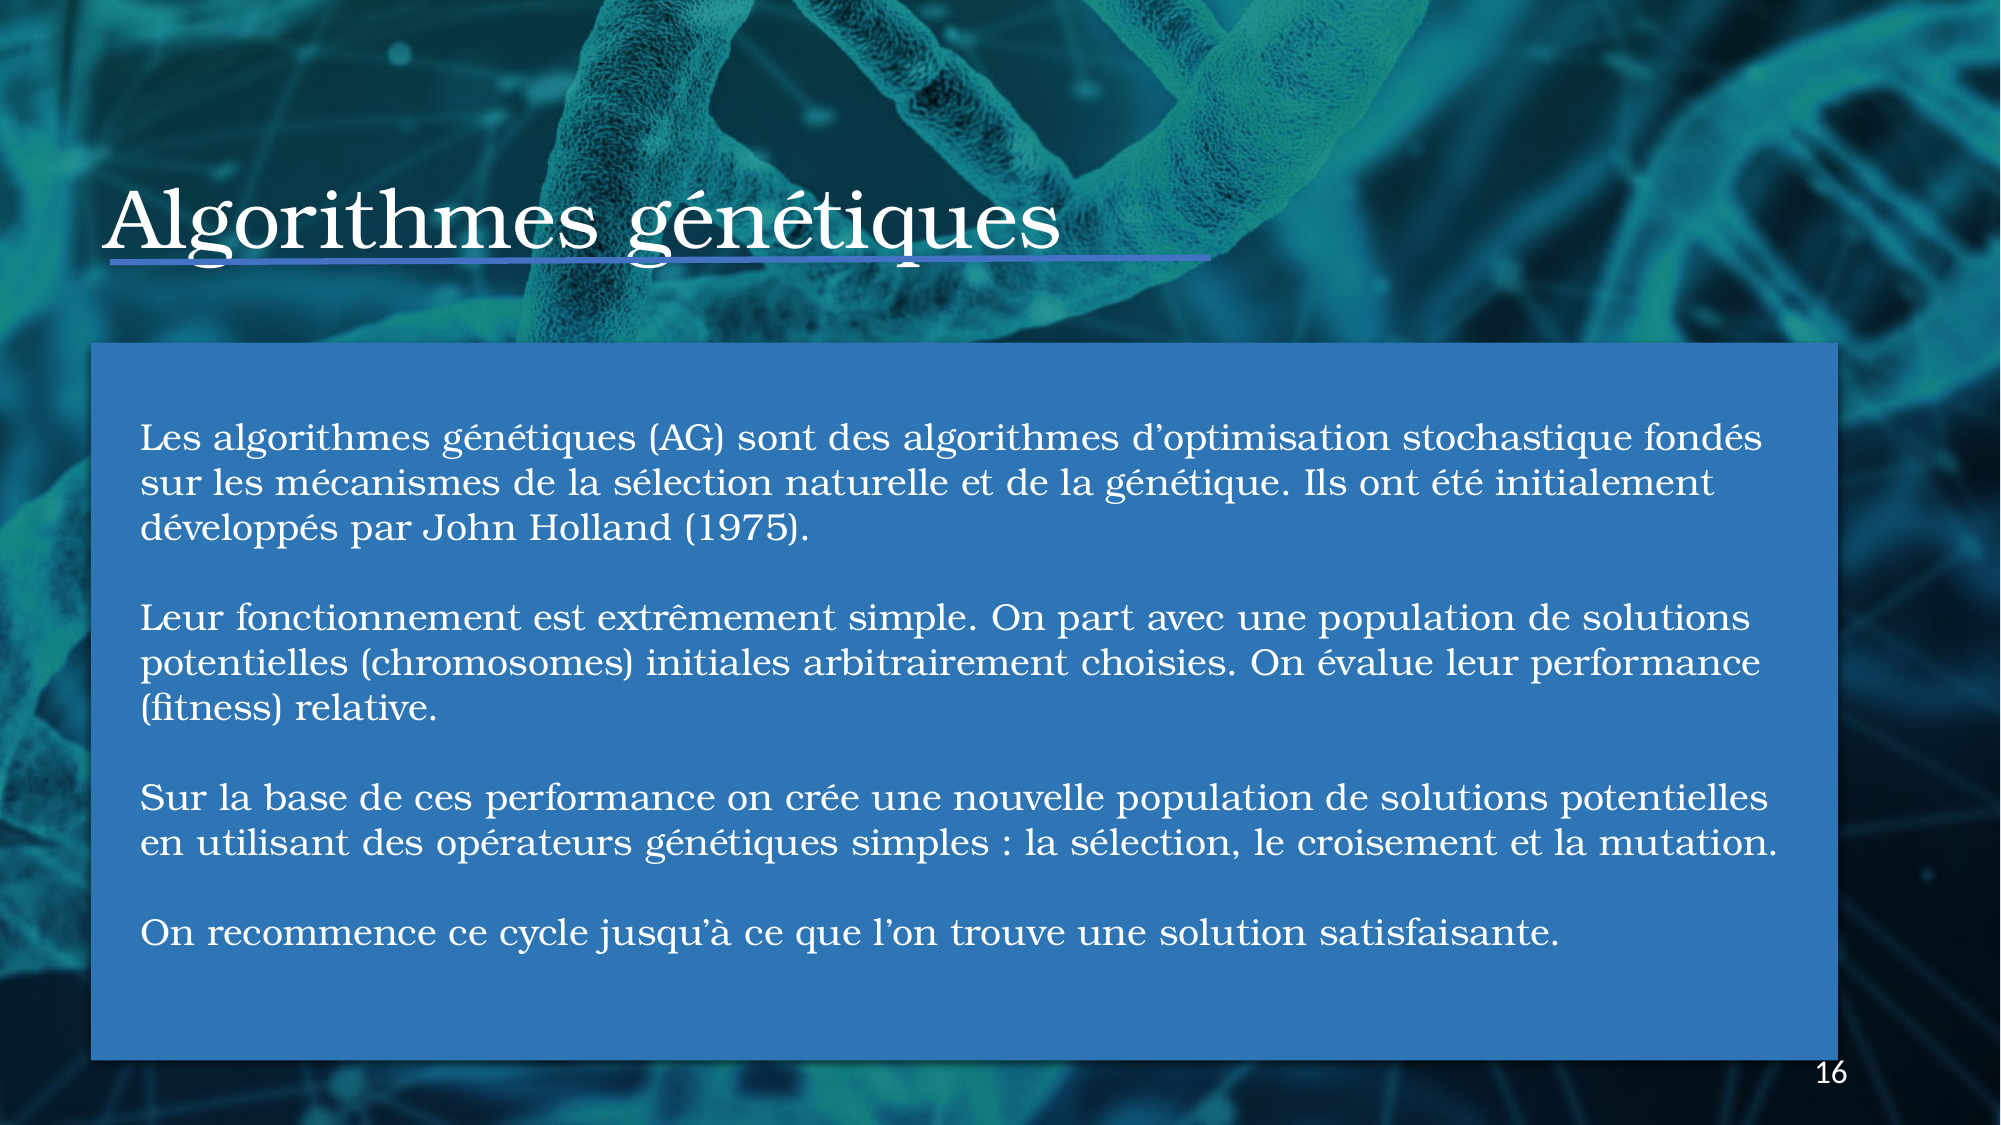

Algorithmes génétiques

Les algorithmes génétiques (AG) sont des algorithmes d’optimisation stochastique fondés sur les mécanismes de la sélection naturelle et de la génétique. Ils ont été initialement développés par John Holland (1975).

Leur fonctionnement est extrêmement simple. On part avec une population de solutions potentielles (chromosomes) initiales arbitrairement choisies. On évalue leur performance (fitness) relative.

Sur la base de ces performance on crée une nouvelle population de solutions potentielles en utilisant des opérateurs génétiques simples : la sélection, le croisement et la mutation.

On recommence ce cycle jusqu’à ce que l’on trouve une solution satisfaisante.
16